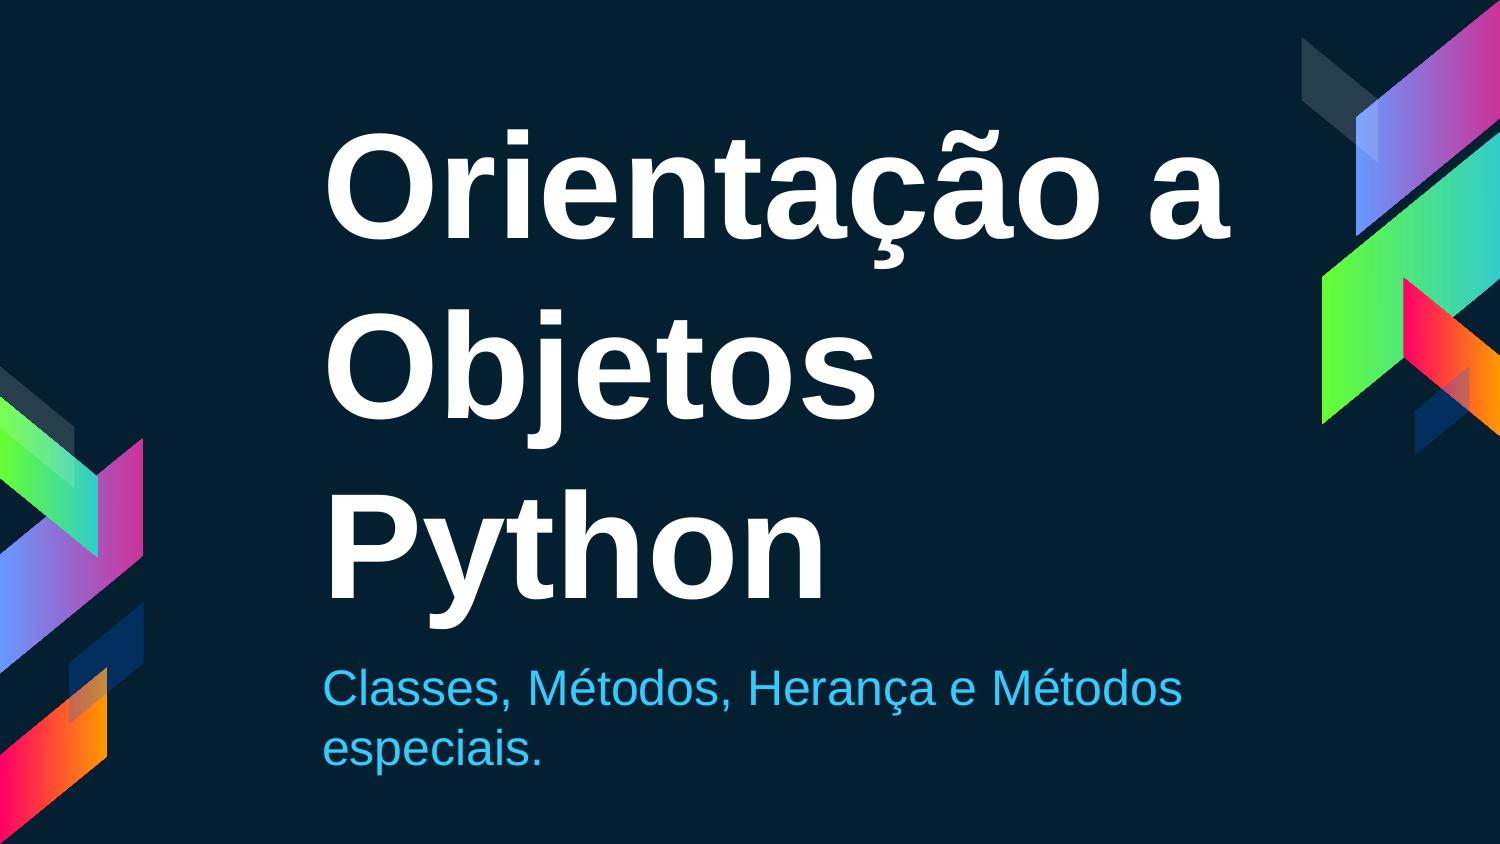

Orientação a Objetos Python
Classes, Métodos, Herança e Métodos especiais.